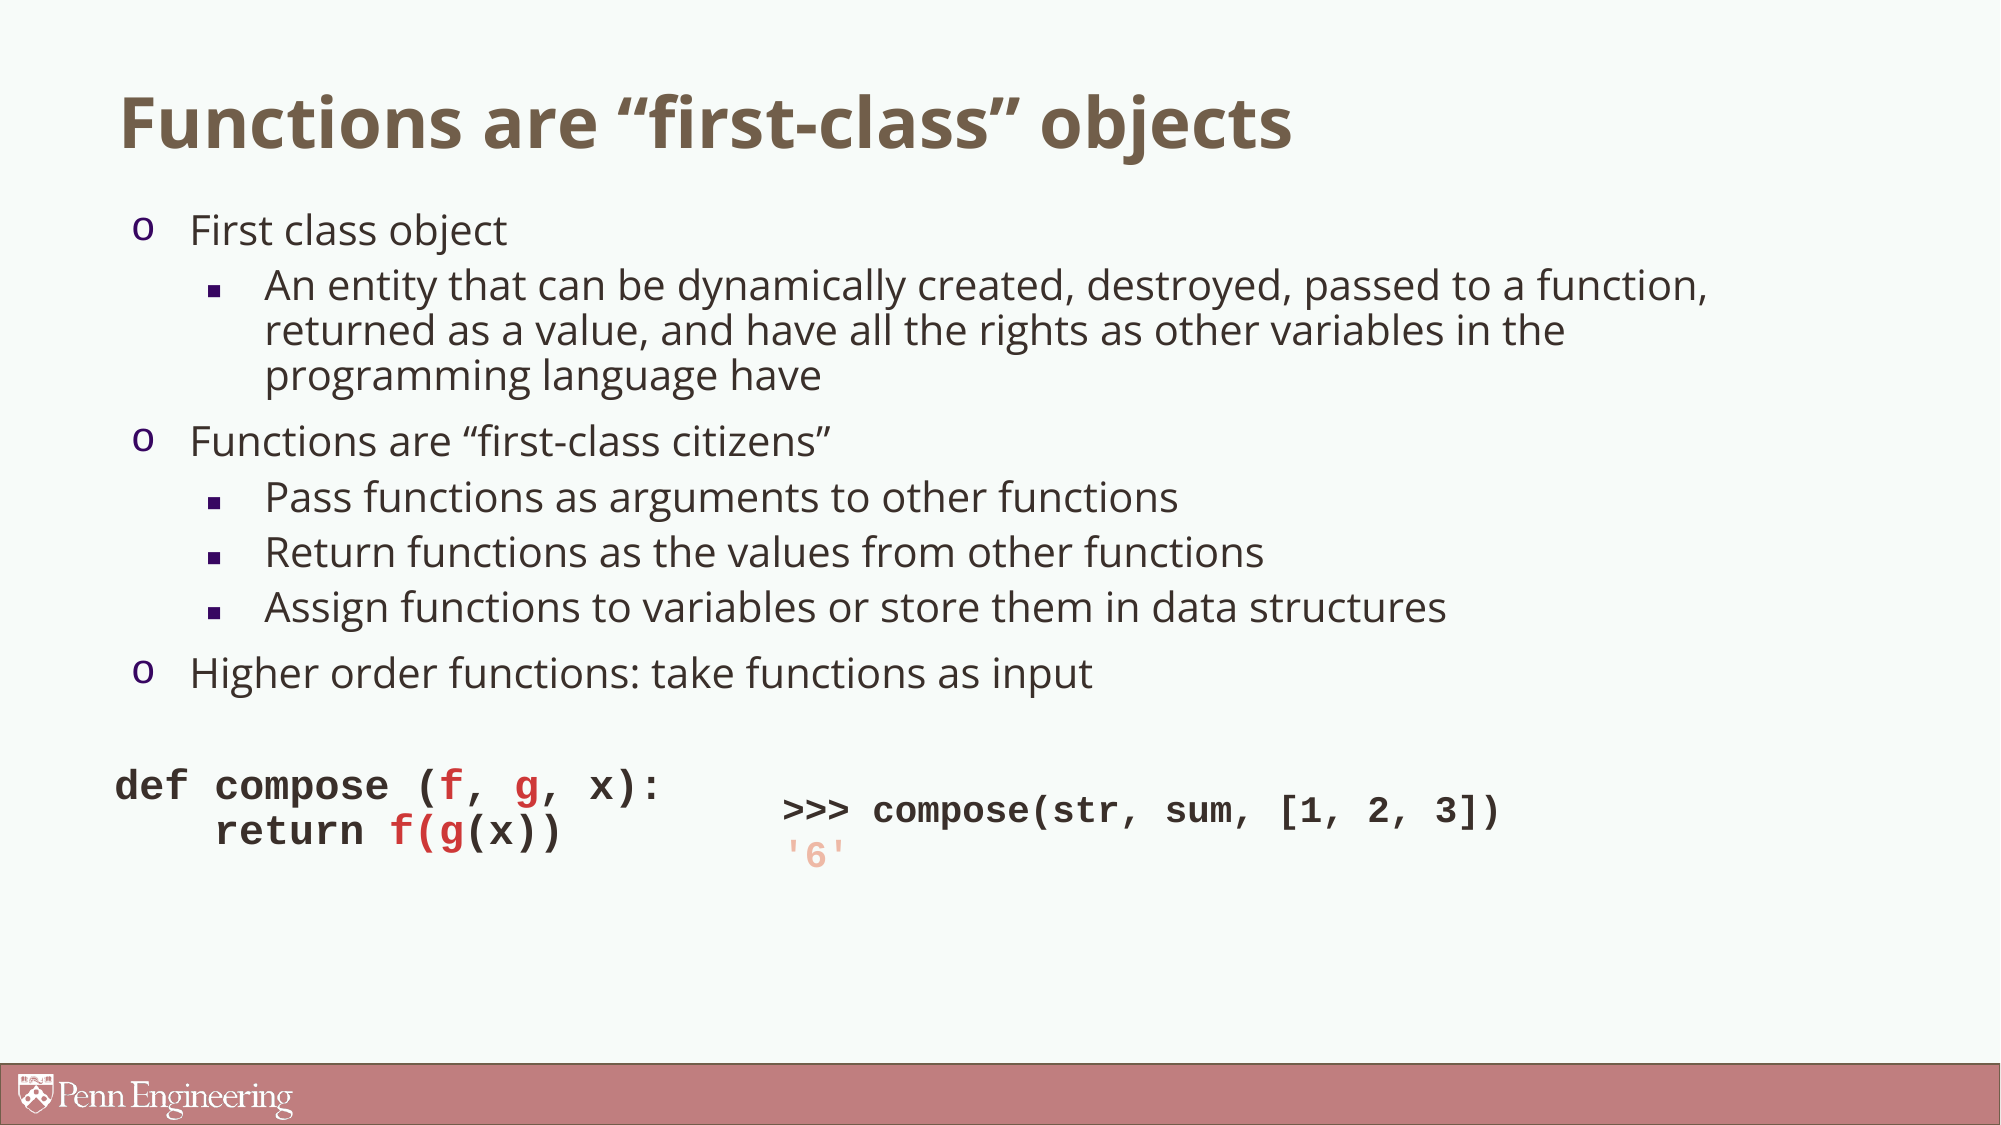

Functions are “first-class” objects
First class object
An entity that can be dynamically created, destroyed, passed to a function, returned as a value, and have all the rights as other variables in the programming language have
Functions are “first-class citizens”
Pass functions as arguments to other functions
Return functions as the values from other functions
Assign functions to variables or store them in data structures
Higher order functions: take functions as input

def compose (f, g, x):
    return f(g(x))

>>> compose(str, sum, [1, 2, 3])
'6'